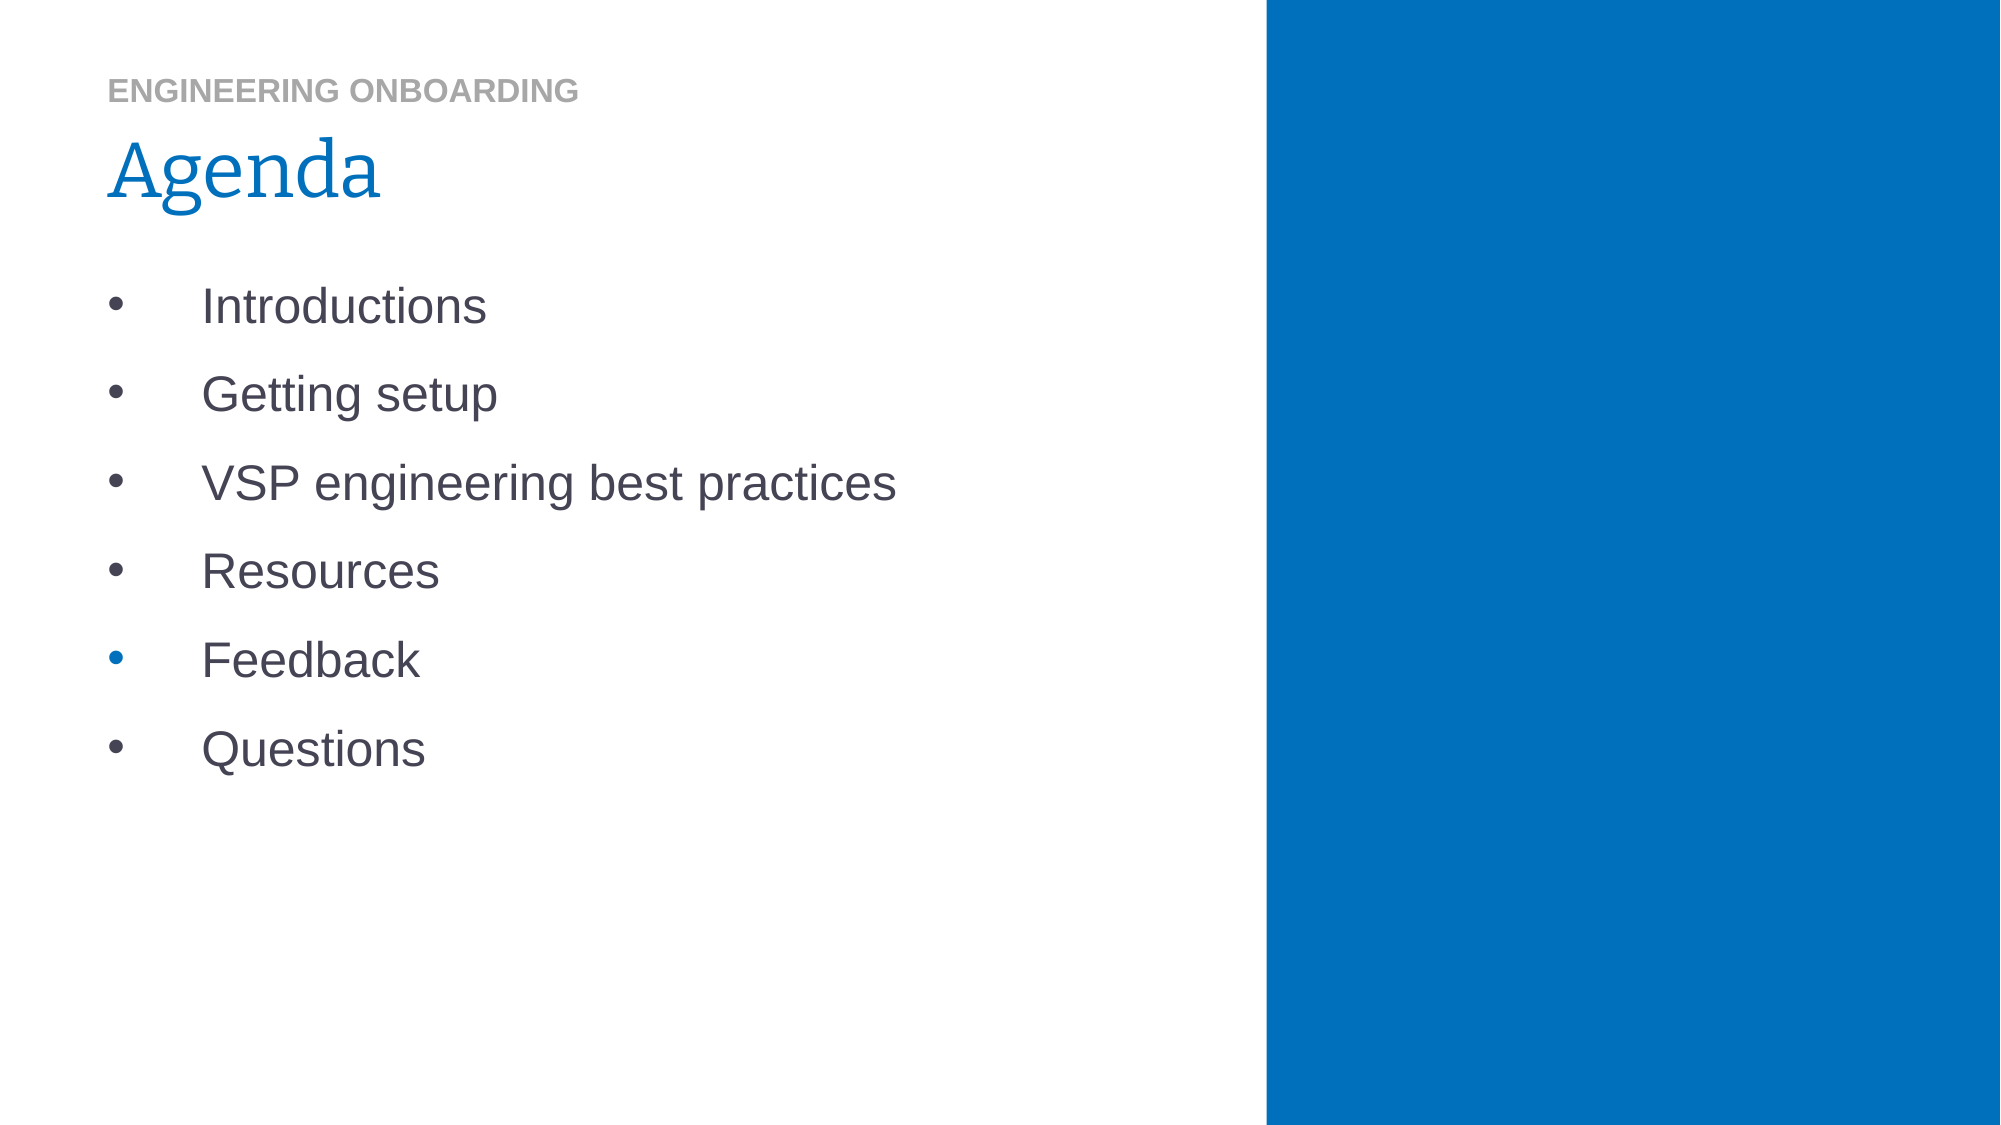

ENGINEERING ONBOARDING

# Agenda
Introductions
Getting setup
VSP engineering best practices
Resources
Feedback
Questions